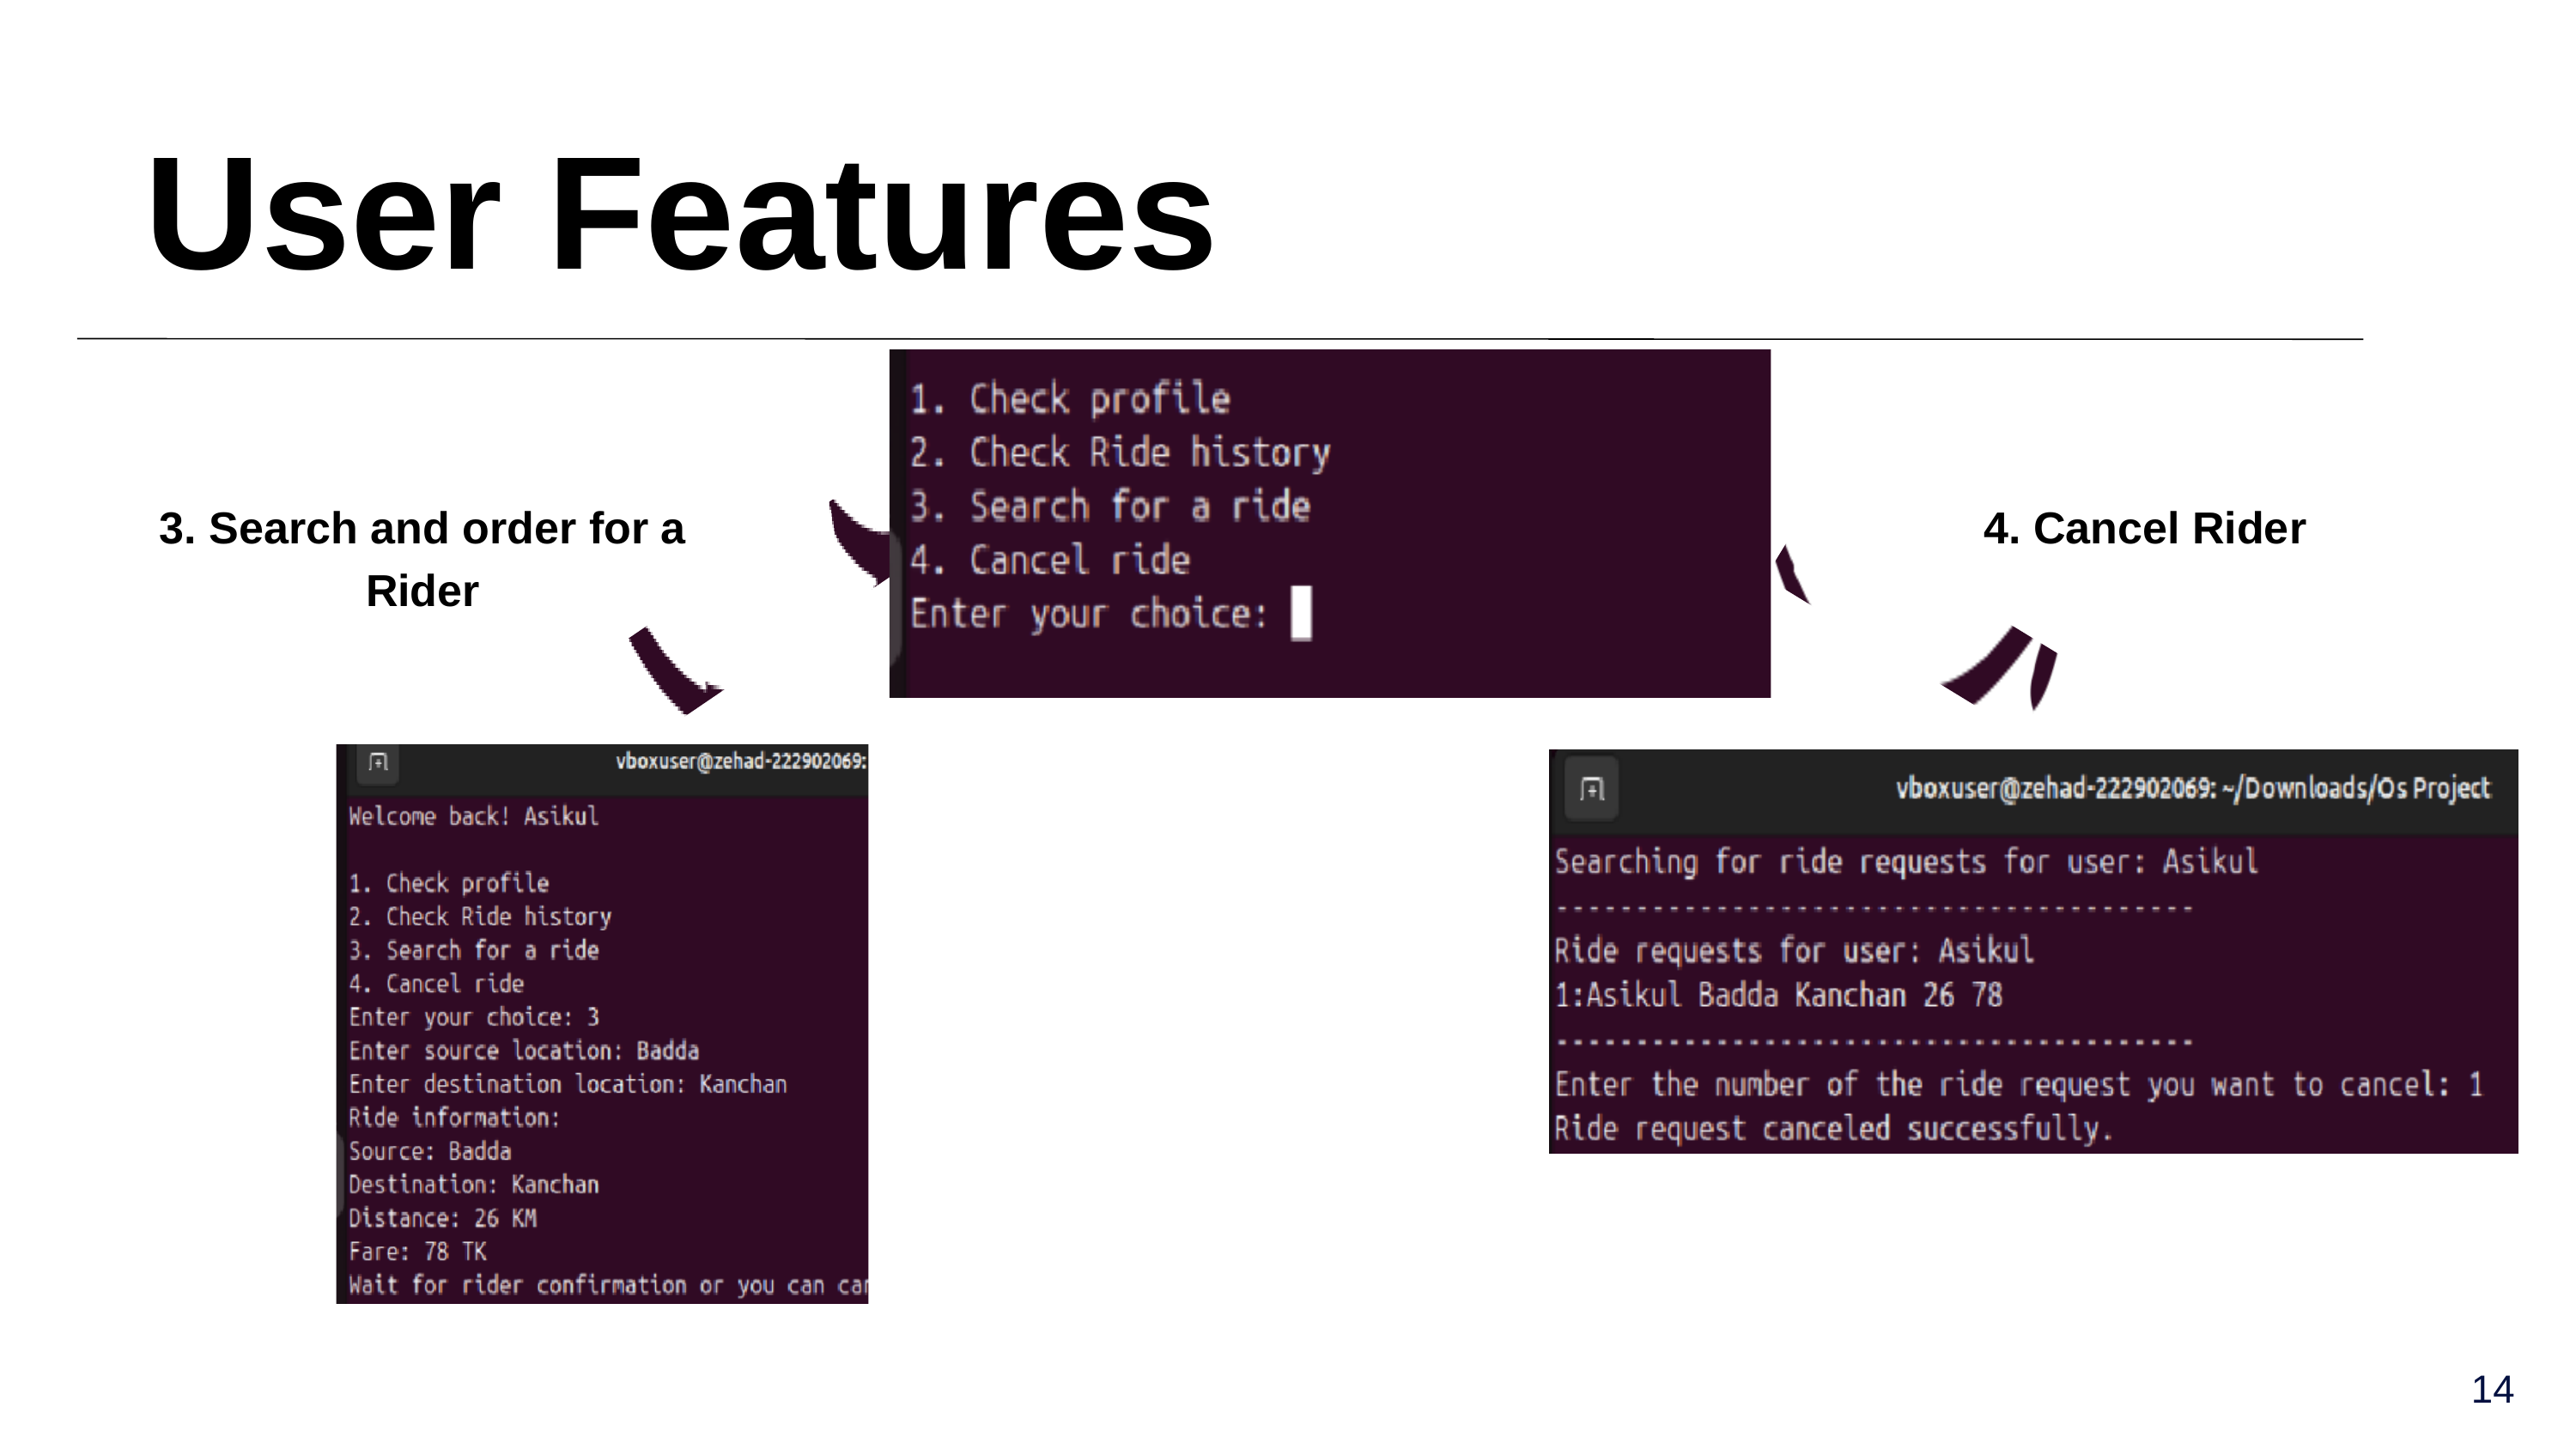

User Features

3. Search and order for a Rider
4. Cancel Rider

14